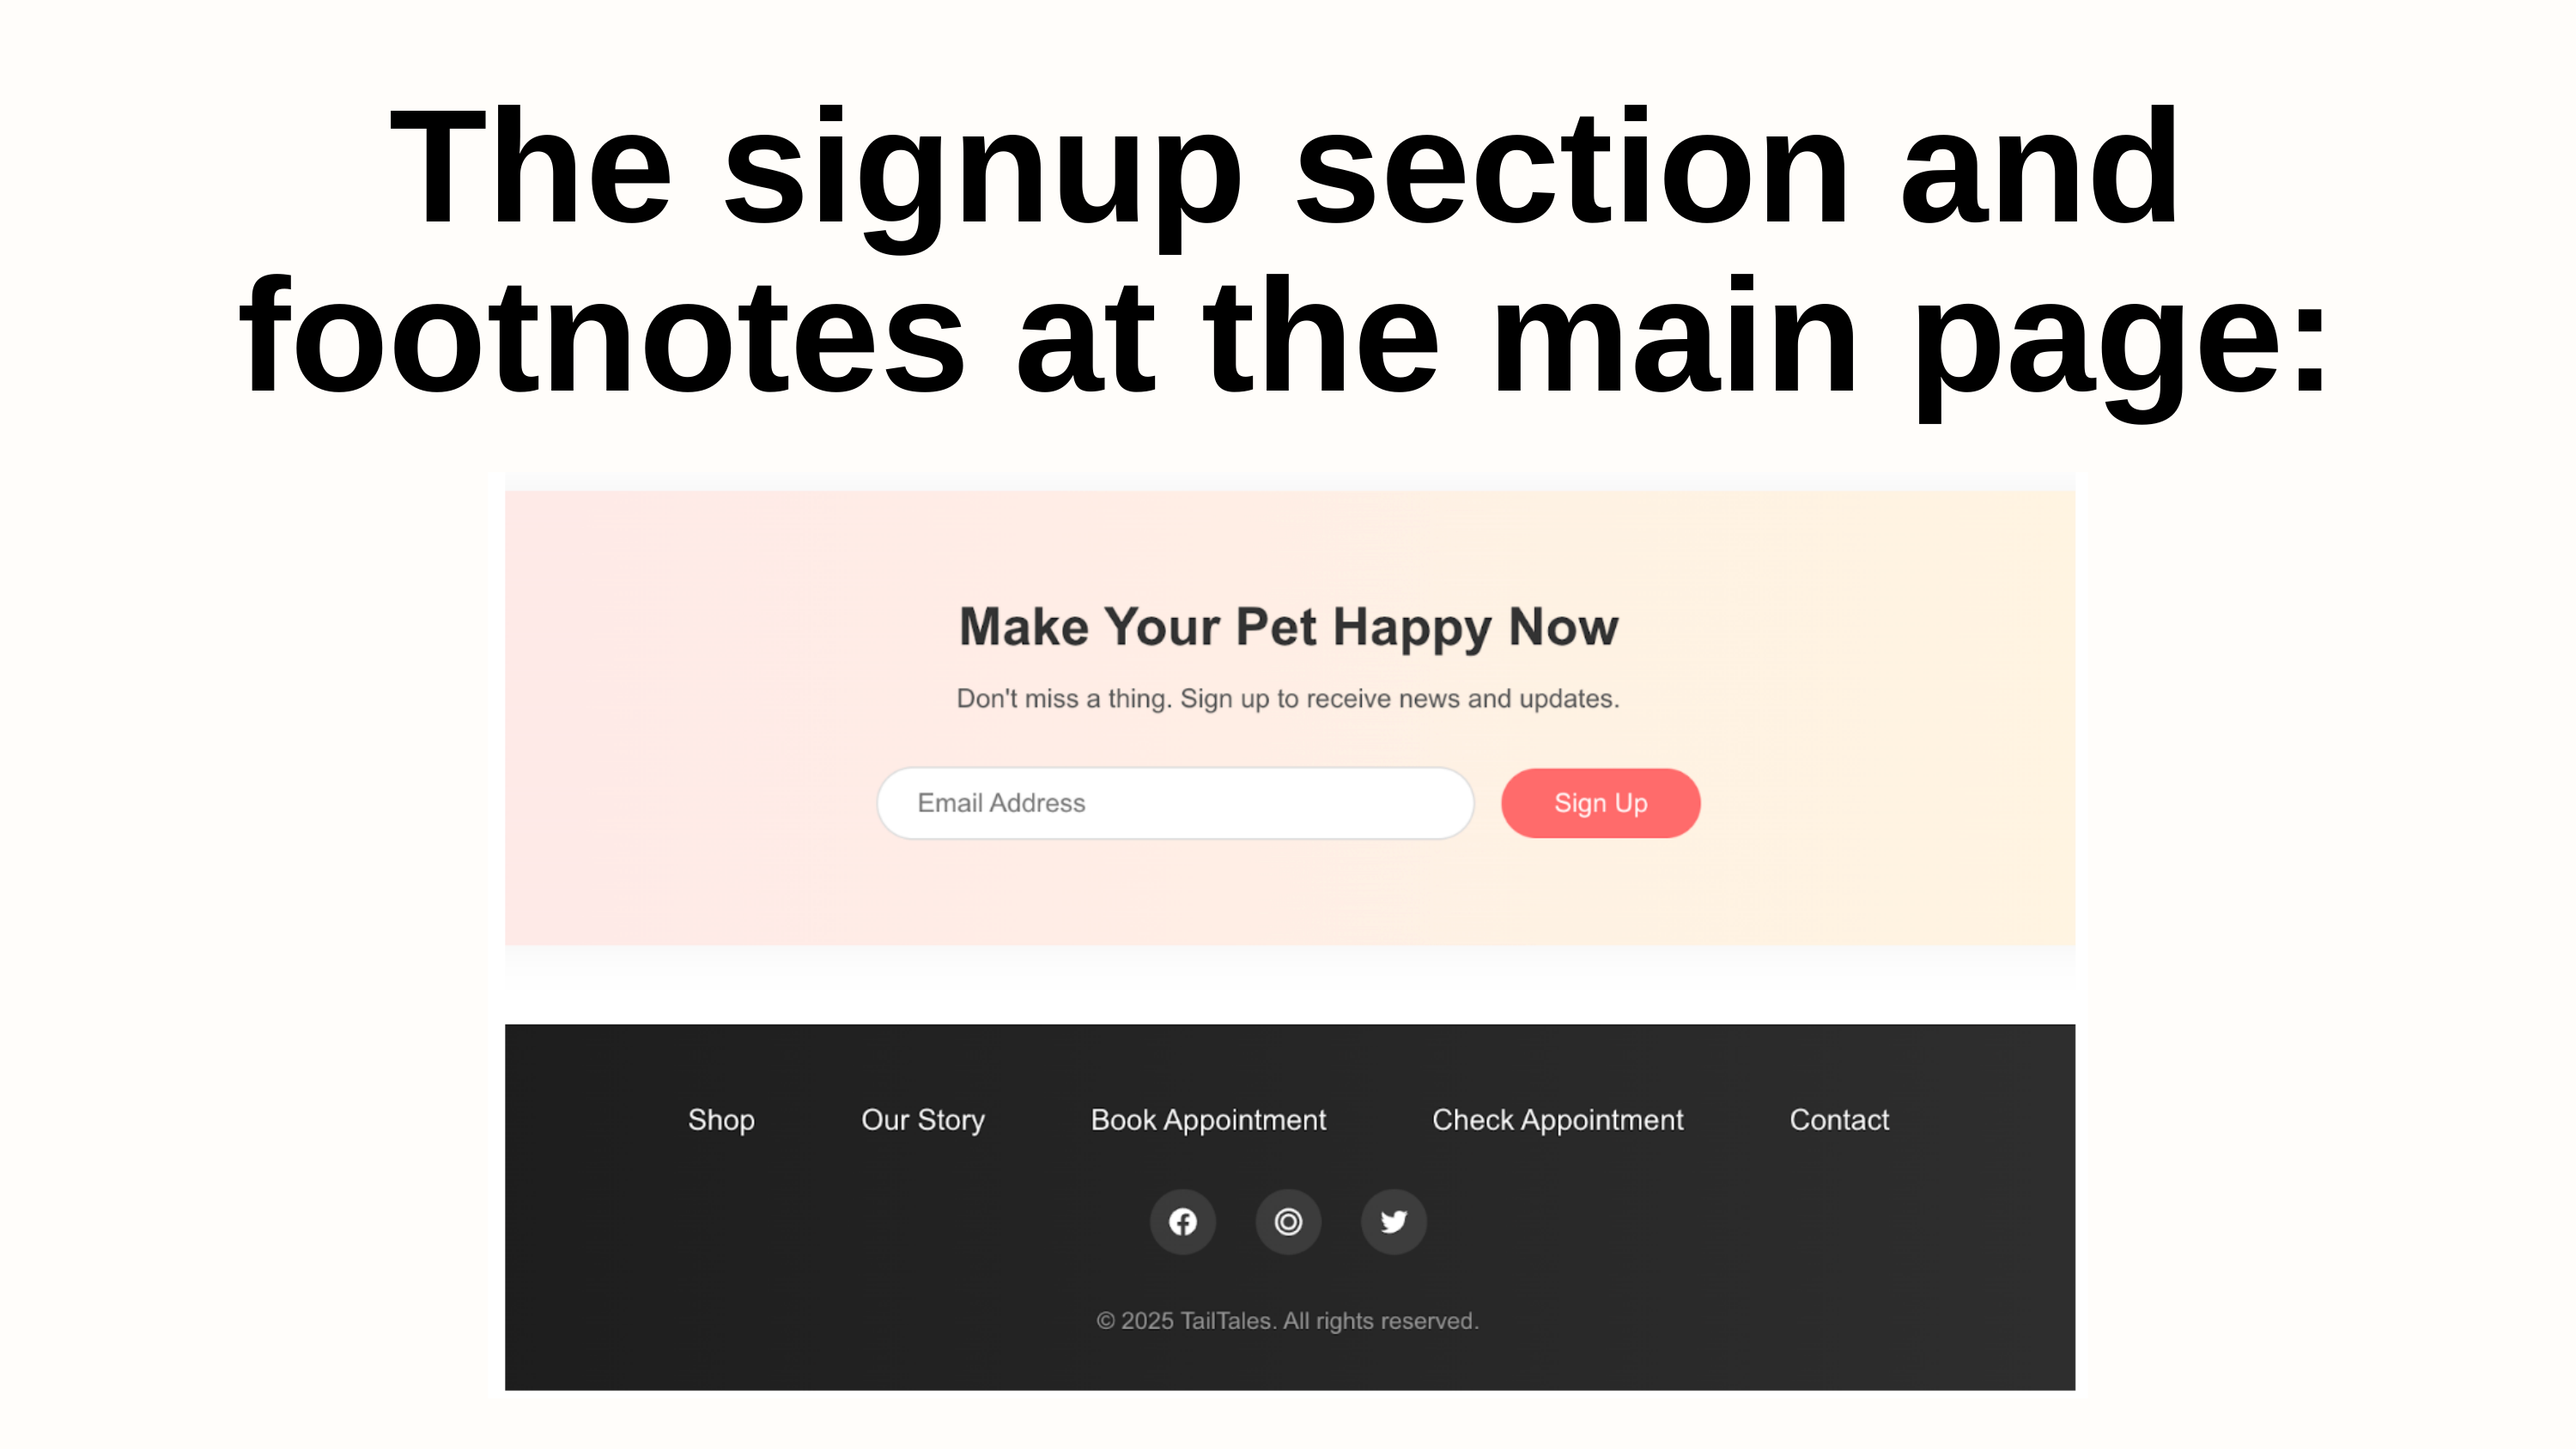

The signup section and footnotes at the main page: